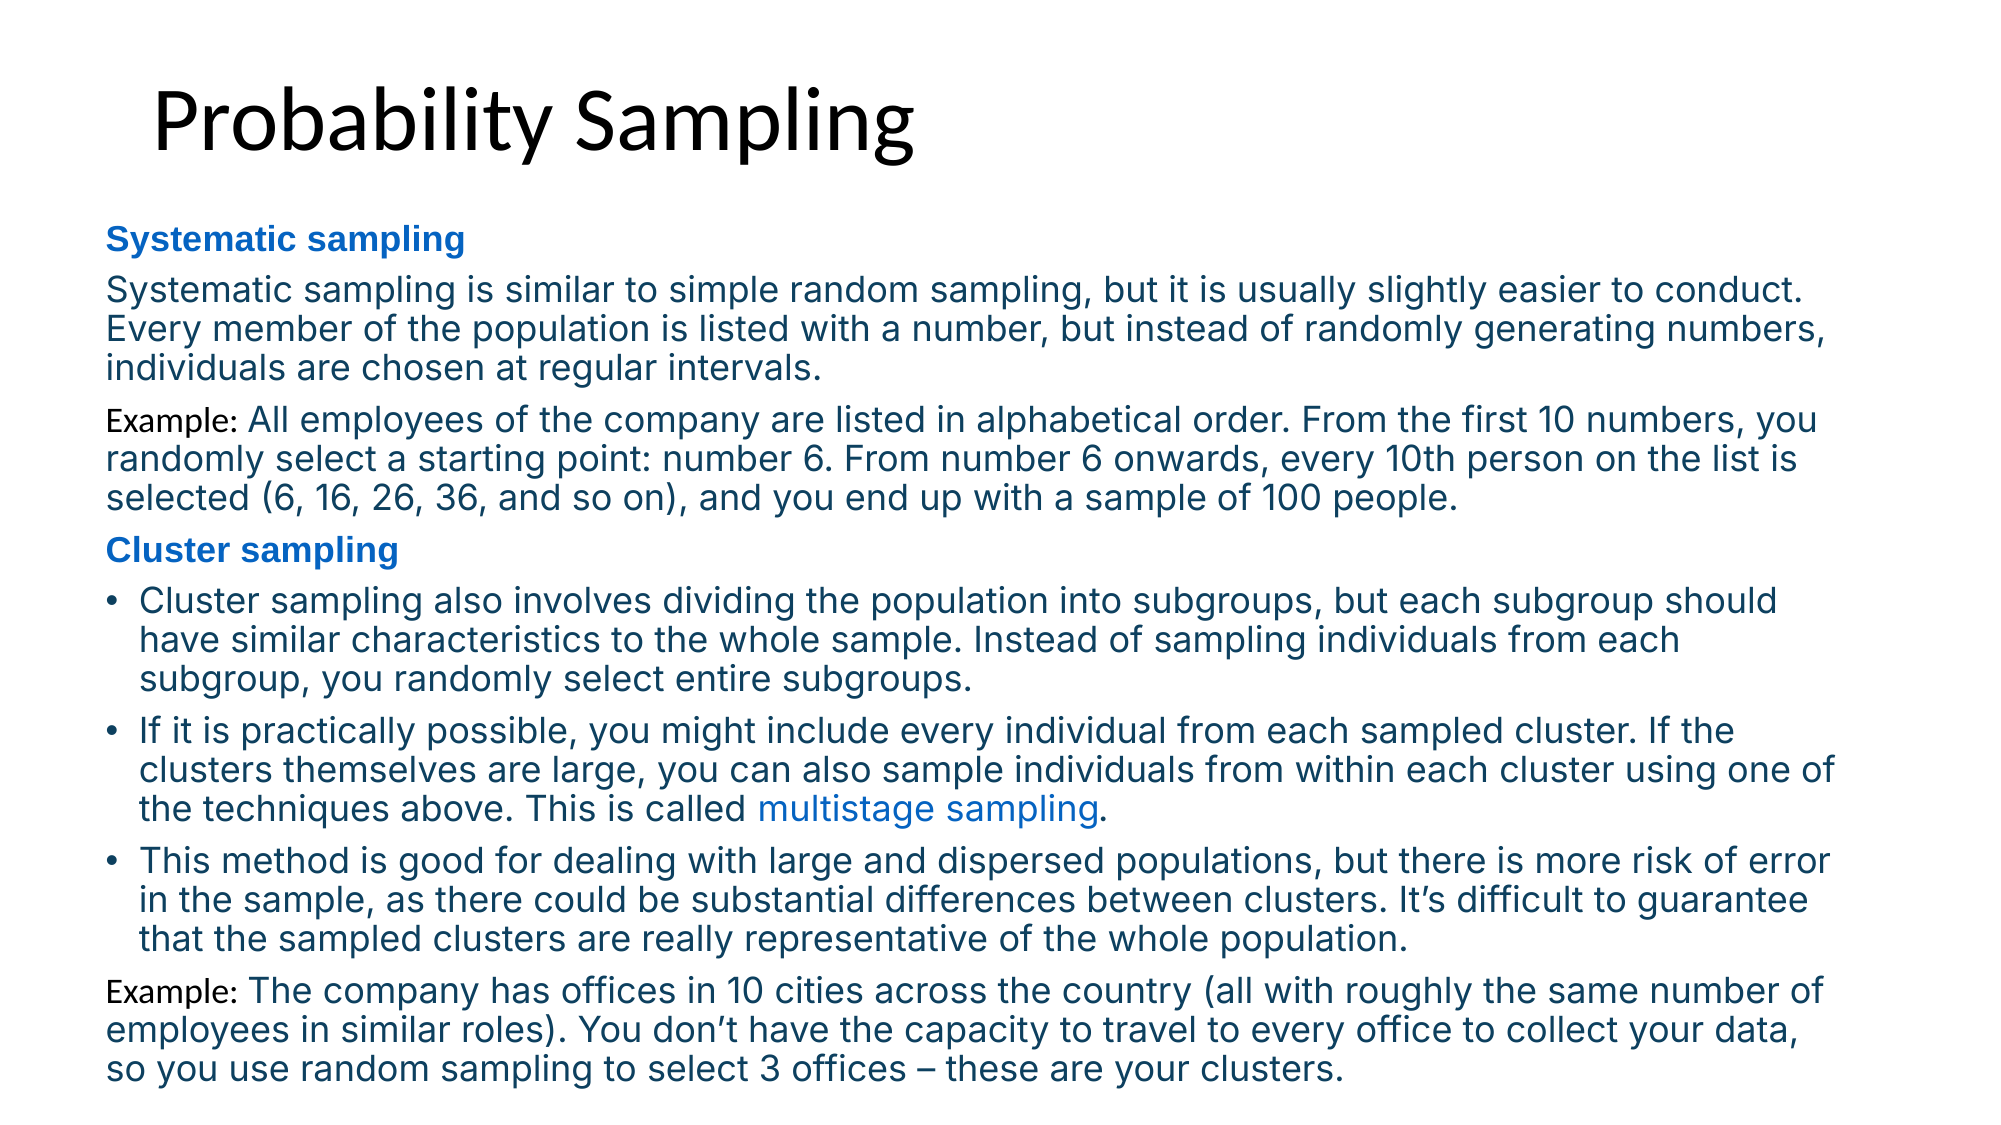

# Probability Sampling

Systematic sampling
Systematic sampling is similar to simple random sampling, but it is usually slightly easier to conduct. Every member of the population is listed with a number, but instead of randomly generating numbers, individuals are chosen at regular intervals.
Example: All employees of the company are listed in alphabetical order. From the first 10 numbers, you randomly select a starting point: number 6. From number 6 onwards, every 10th person on the list is selected (6, 16, 26, 36, and so on), and you end up with a sample of 100 people.
Cluster sampling
Cluster sampling also involves dividing the population into subgroups, but each subgroup should have similar characteristics to the whole sample. Instead of sampling individuals from each subgroup, you randomly select entire subgroups.
If it is practically possible, you might include every individual from each sampled cluster. If the clusters themselves are large, you can also sample individuals from within each cluster using one of the techniques above. This is called multistage sampling.
This method is good for dealing with large and dispersed populations, but there is more risk of error in the sample, as there could be substantial differences between clusters. It’s difficult to guarantee that the sampled clusters are really representative of the whole population.
Example: The company has offices in 10 cities across the country (all with roughly the same number of employees in similar roles). You don’t have the capacity to travel to every office to collect your data, so you use random sampling to select 3 offices – these are your clusters.